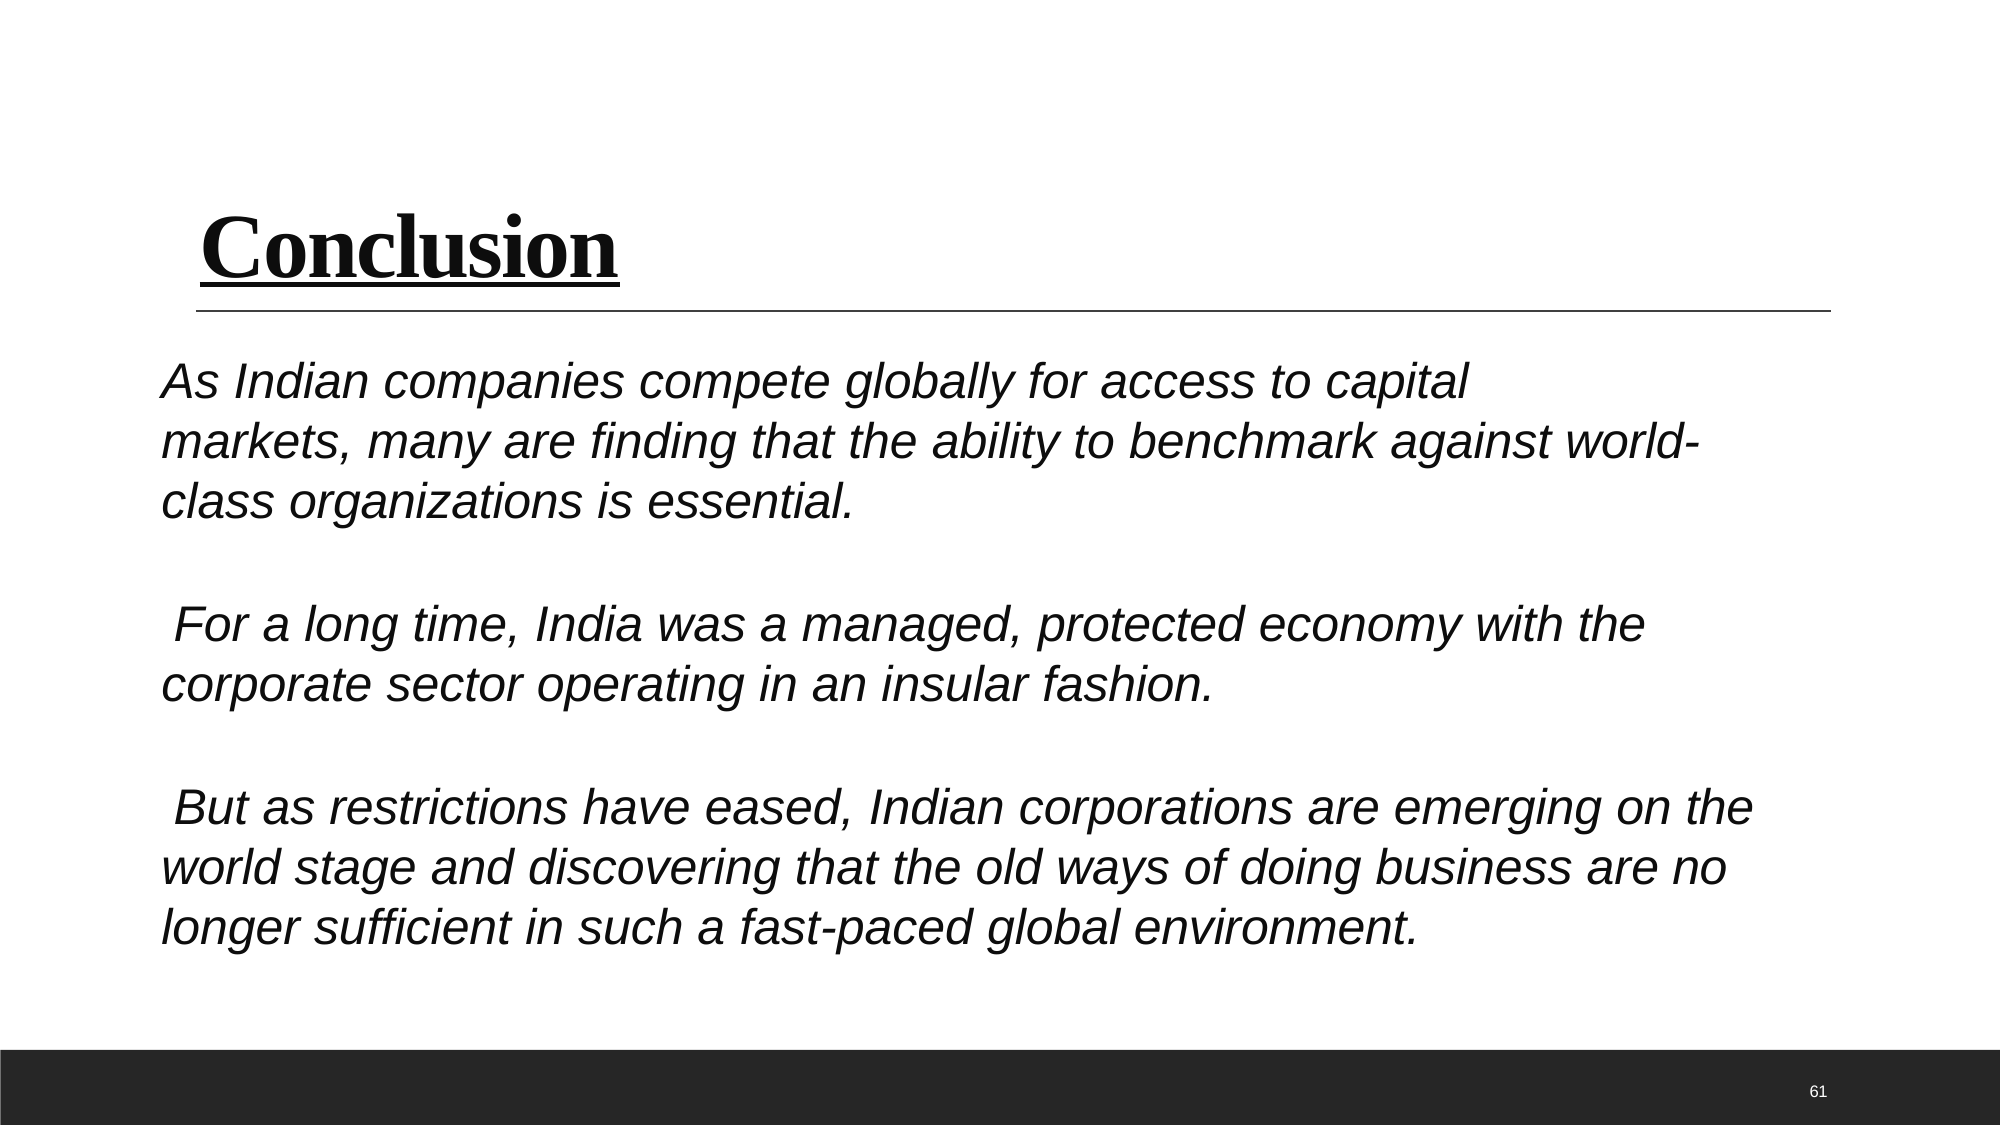

# Conclusion
As Indian companies compete globally for access to capital
markets, many are finding that the ability to benchmark against world-
class organizations is essential.

For a long time, India was a managed, protected economy with the corporate sector operating in an insular fashion.

But as restrictions have eased, Indian corporations are emerging on the world stage and discovering that the old ways of doing business are no longer sufficient in such a fast-paced global environment.
61